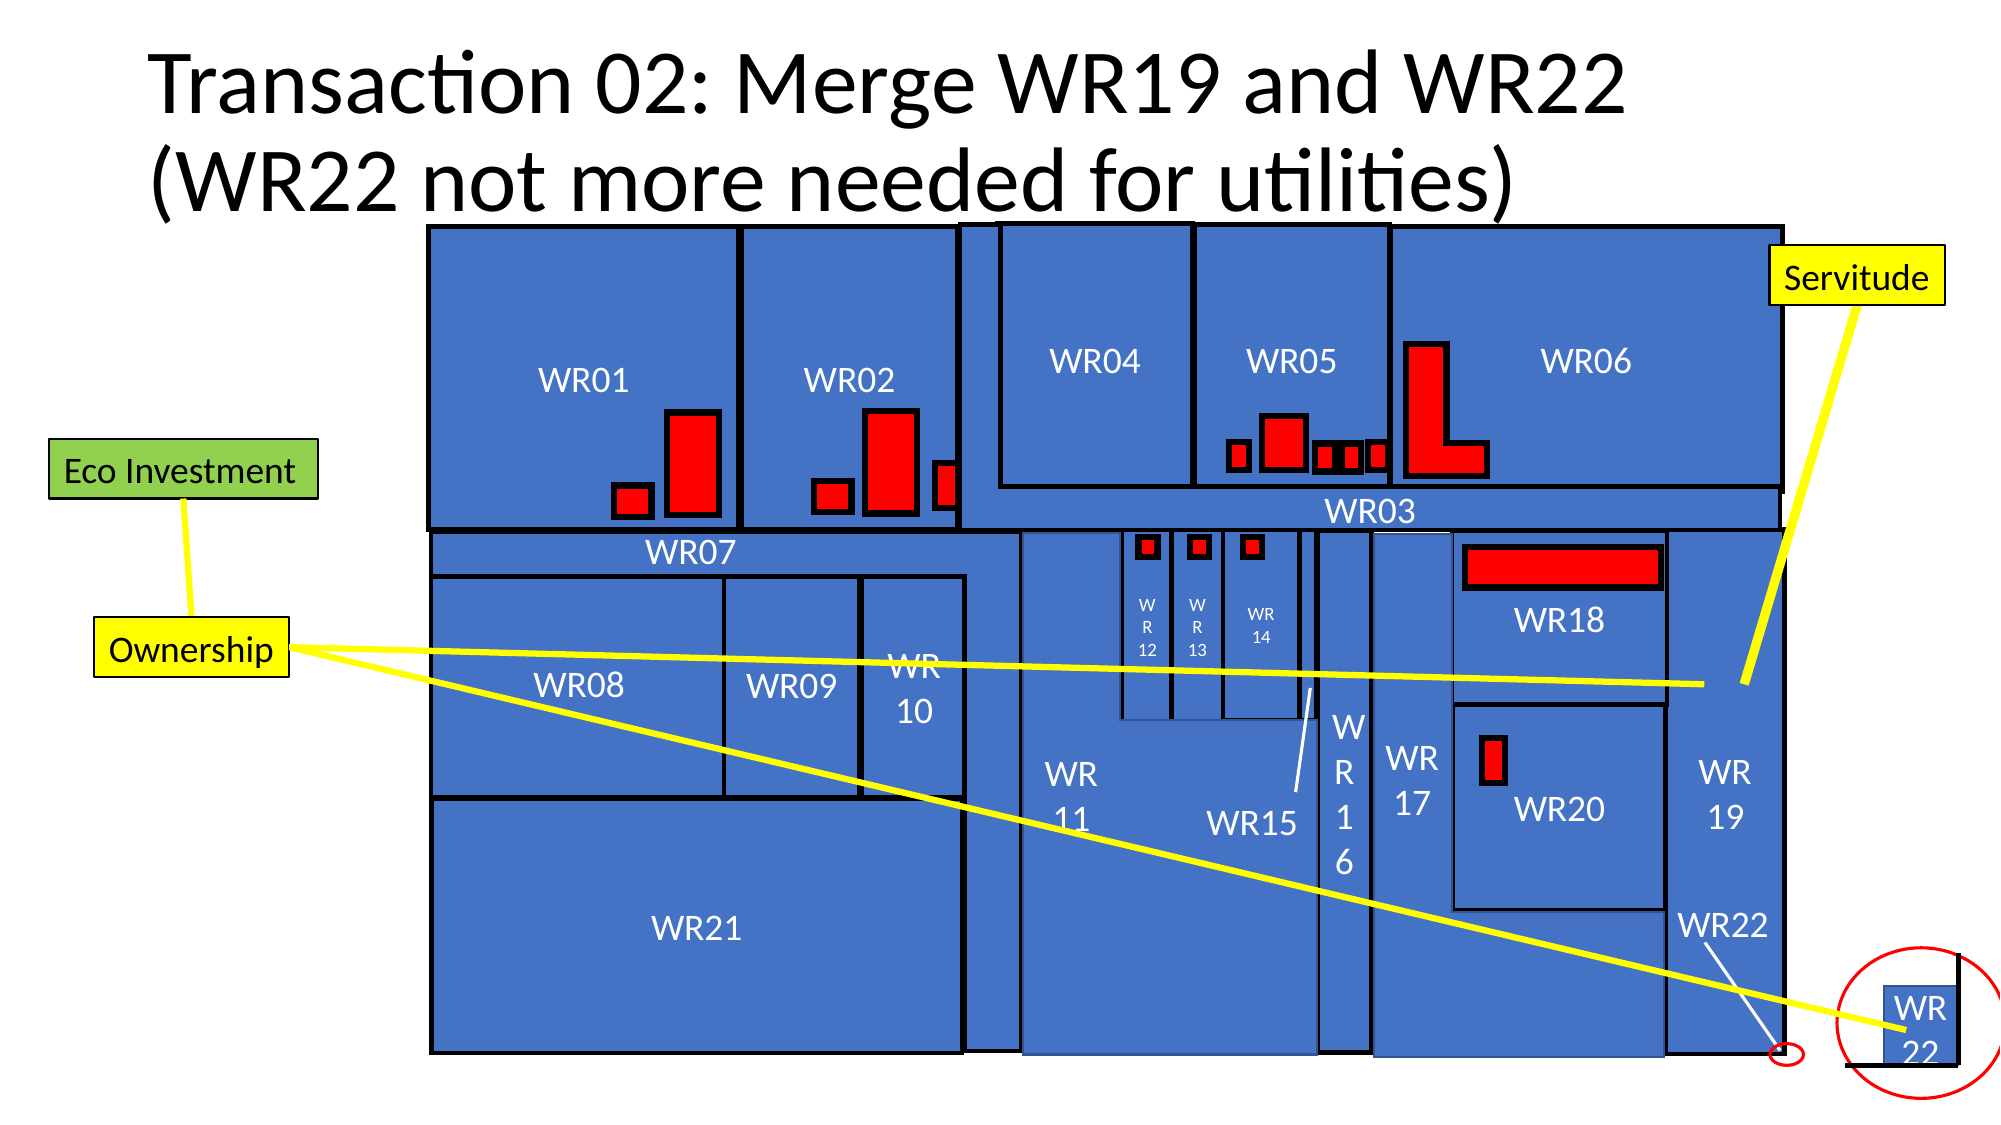

Transaction 02: Merge WR19 and WR22
(WR22 not more needed for utilities)
WR04
WR03
WR05
WR06
WR02
WR01
Servitude

WR02
WR02
WR04
WR05
WR05

WR06
WR06

Eco Investment
WR01
WR01

WR03
WR03
WR16
WR16
WR07

WR
14
WR
19
WR
12
WR
13
WR18
WR16

WR11

WR
15
WR
15
WR
13
WR
13
WR17
WR17
WR
14
WR
14
WR
12
WR
12
WR22
WR22
WR08
WR21
WR21
WR09
WR
11
WR
11
20
20
WR24
WR24
WR
10
WR23
WR23
WR18
WR18
WR19
WR19
Ownership
WR07
WR07
WR30
WR30
WR
09
WR
09
WR20
WR32
WR32
WR08
WR08
WR
17

WR29
WR29
WR
10
WR
10
WR31
WR31
WR15
WR21
WR26
WR26
WR25
WR25
WR37
WR37
WR34
WR34
WR
28
WR
28
WR27
WR27
WR38
WR38
WR22
WR39
WR39
WR35
WR35
33
33

WR40
WR40
WR36
WR36
WR
22